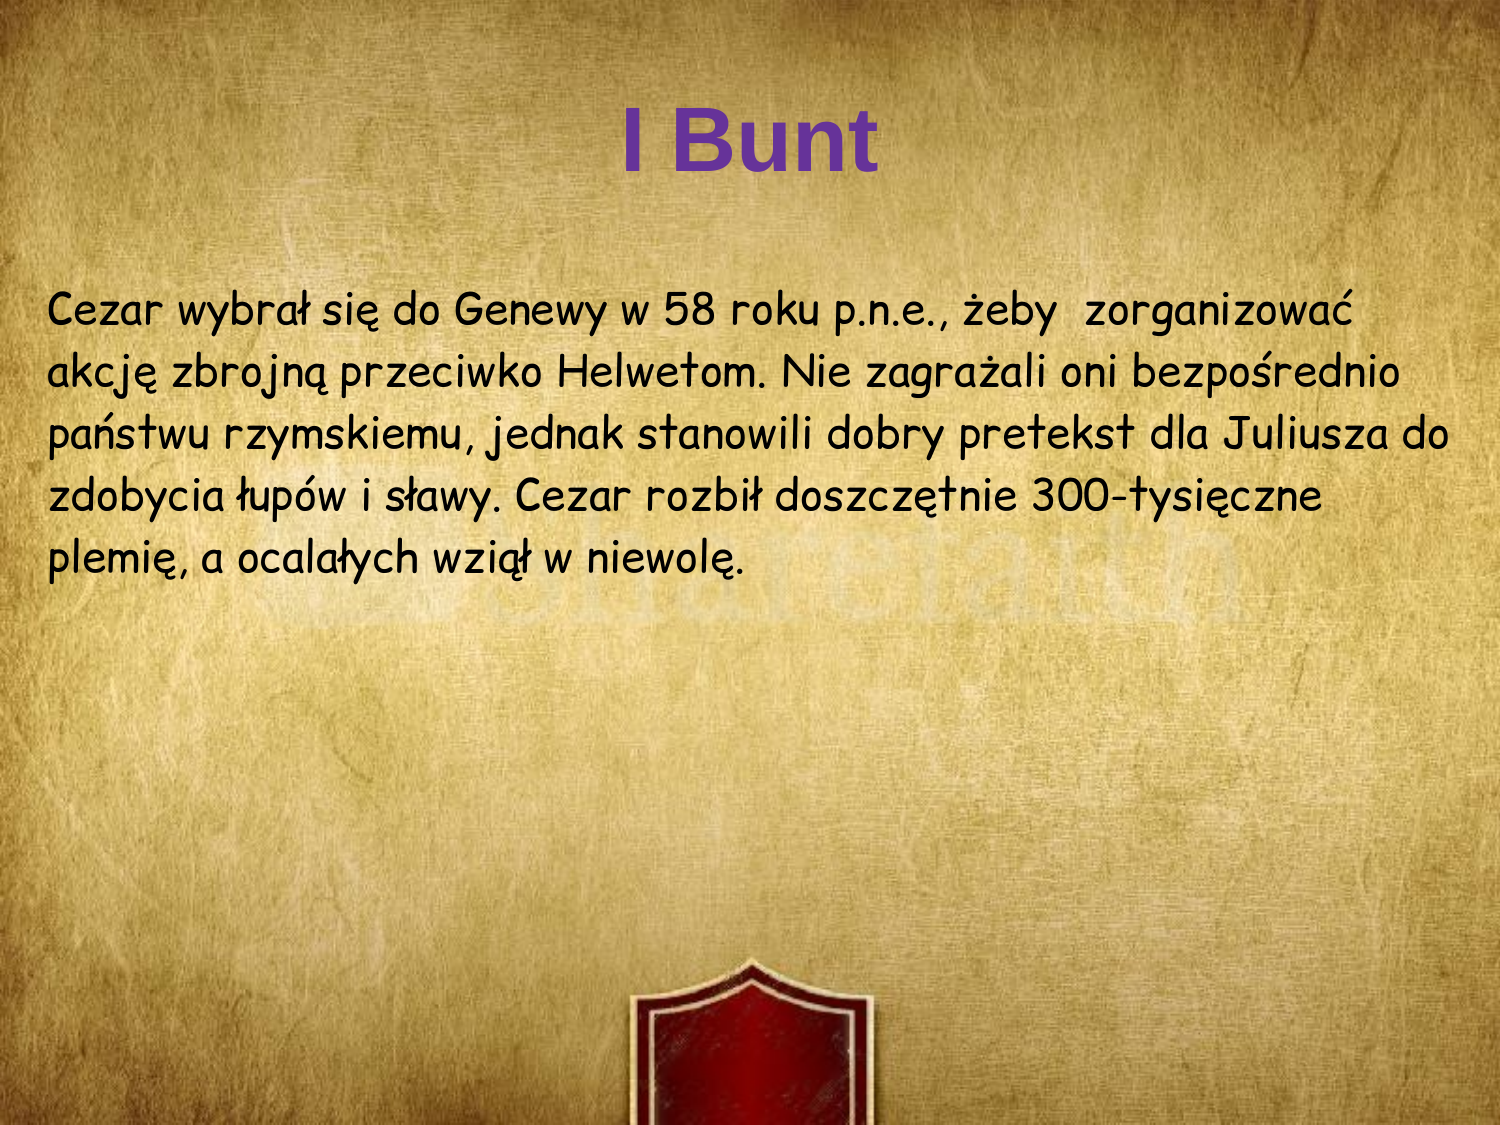

I Bunt

Cezar wybrał się do Genewy w 58 roku p.n.e., żeby  zorganizować akcję zbrojną przeciwko Helwetom. Nie zagrażali oni bezpośrednio państwu rzymskiemu, jednak stanowili dobry pretekst dla Juliusza do zdobycia łupów i sławy. Cezar rozbił doszczętnie 300-tysięczne plemię, a ocalałych wziął w niewolę.